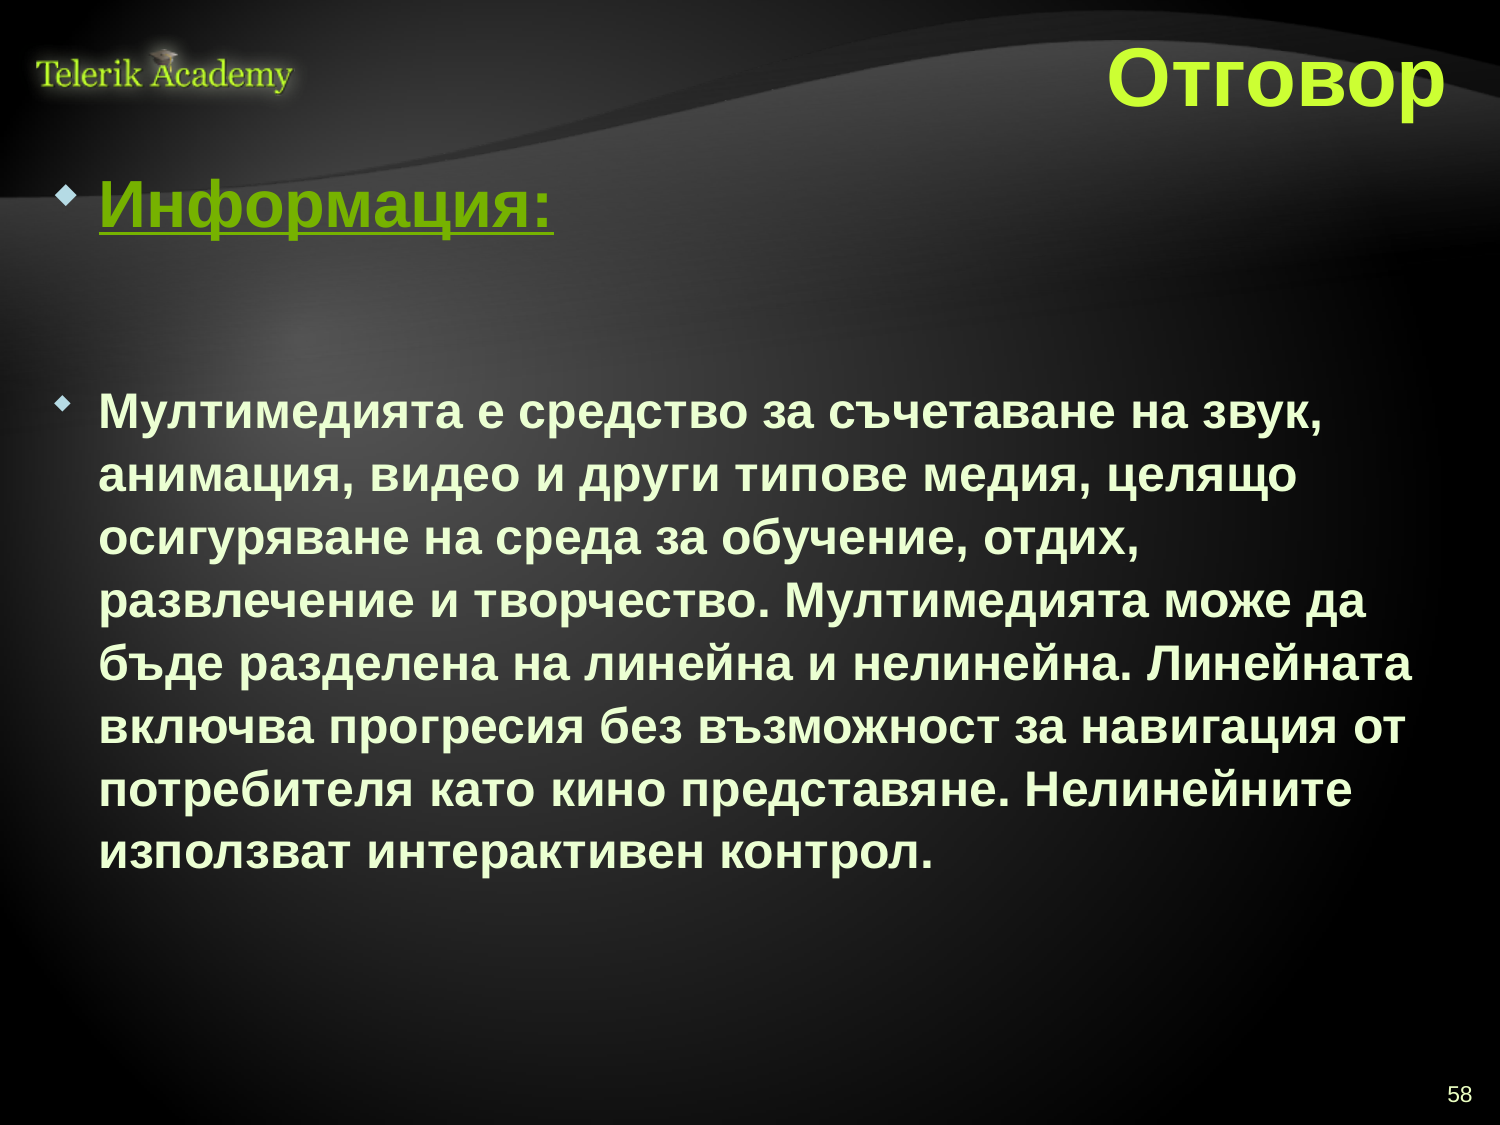

# Отговор
Информация:

Мултимедията е средство за съчетаване на звук, анимация, видео и други типове медия, целящо осигуряване на среда за обучение, отдих, развлечение и творчество. Мултимедията може да бъде разделена на линейна и нелинейна. Линейната включва прогресия без възможност за навигация от потребителя като кино представяне. Нелинейните използват интерактивен контрол.

58